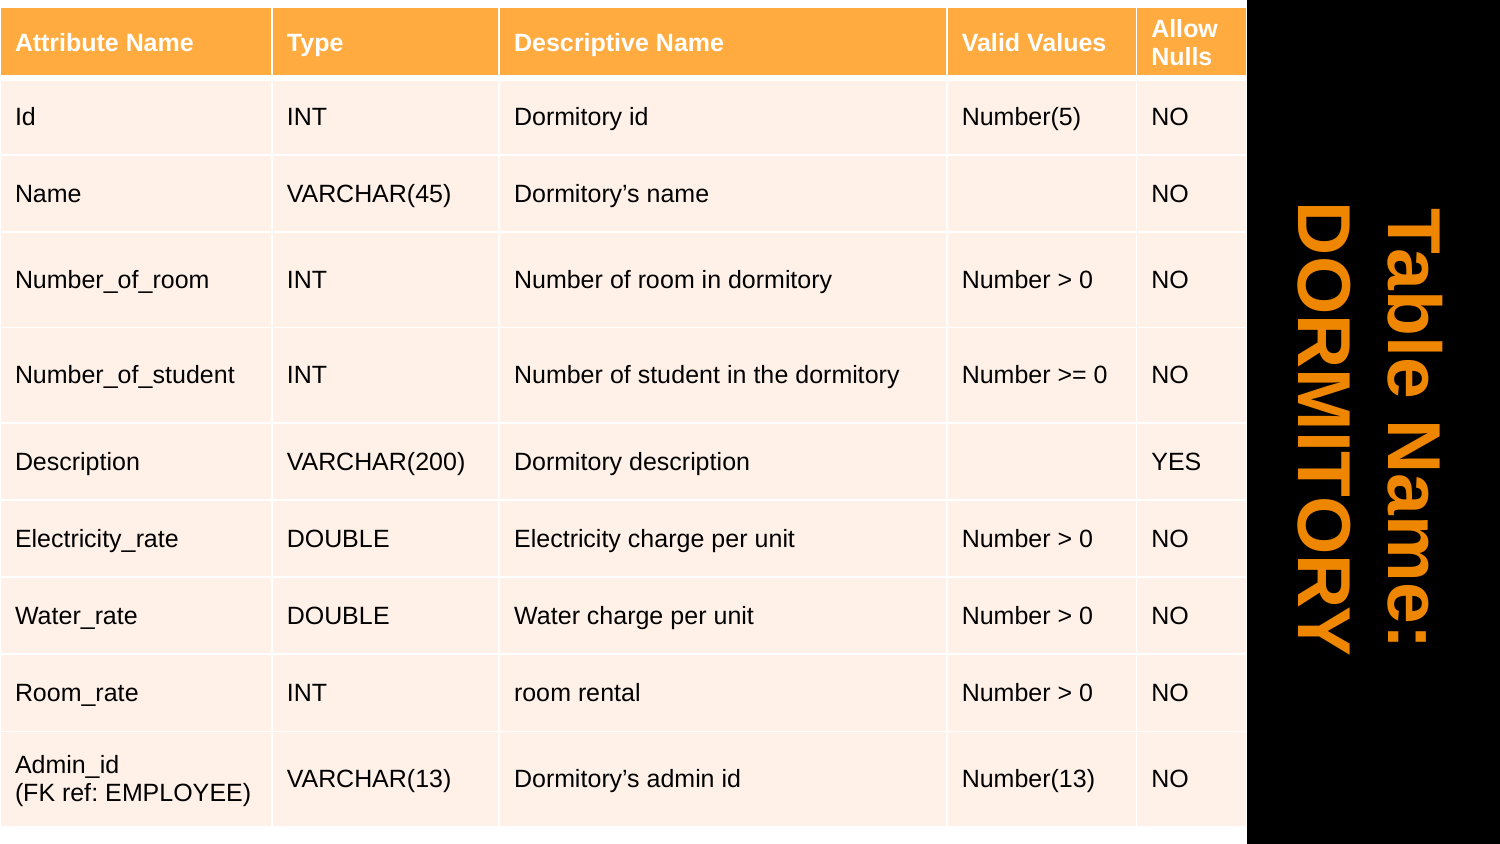

| Attribute Name | Type | Descriptive Name | Valid Values | Allow Nulls |
| --- | --- | --- | --- | --- |
| Id | INT | Dormitory id | Number(5) | NO |
| Name | VARCHAR(45) | Dormitory’s name |  | NO |
| Number\_of\_room | INT | Number of room in dormitory | Number > 0 | NO |
| Number\_of\_student | INT | Number of student in the dormitory | Number >= 0 | NO |
| Description | VARCHAR(200) | Dormitory description |  | YES |
| Electricity\_rate | DOUBLE | Electricity charge per unit | Number > 0 | NO |
| Water\_rate | DOUBLE | Water charge per unit | Number > 0 | NO |
| Room\_rate | INT | room rental | Number > 0 | NO |
| Admin\_id (FK ref: EMPLOYEE) | VARCHAR(13) | Dormitory’s admin id | Number(13) | NO |
Table Name: DORMITORY